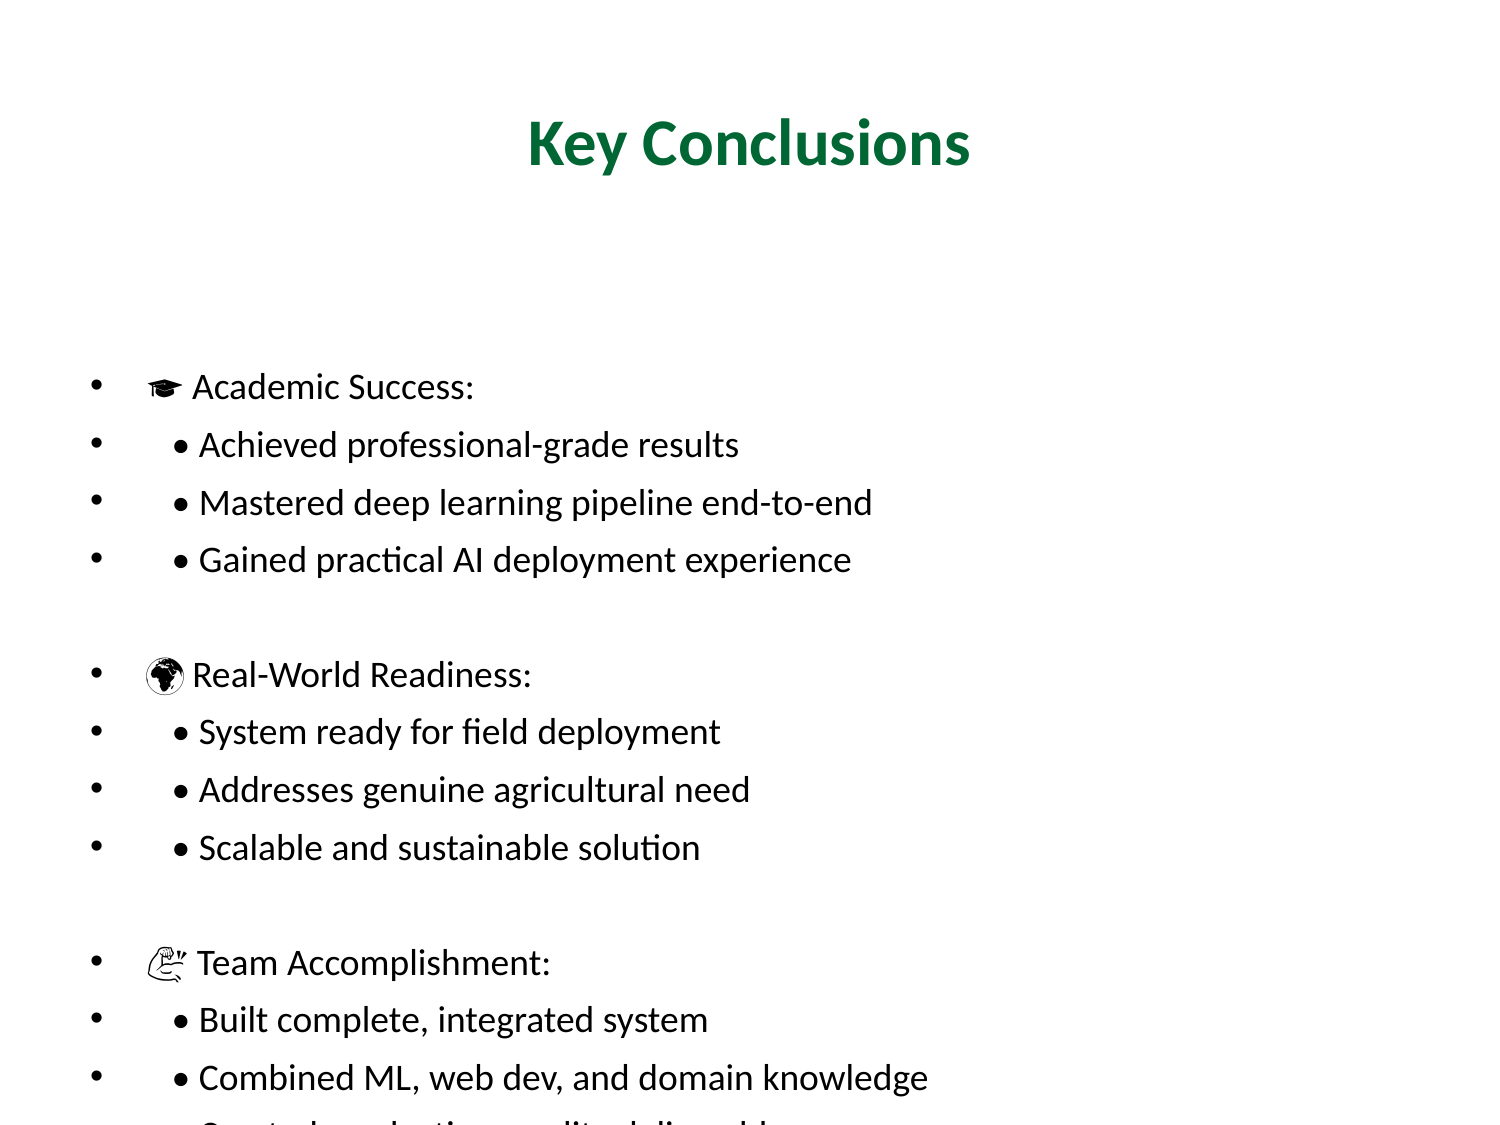

# Key Conclusions

🎓 Academic Success:
   • Achieved professional-grade results
   • Mastered deep learning pipeline end-to-end
   • Gained practical AI deployment experience

🌍 Real-World Readiness:
   • System ready for field deployment
   • Addresses genuine agricultural need
   • Scalable and sustainable solution

💪 Team Accomplishment:
   • Built complete, integrated system
   • Combined ML, web dev, and domain knowledge
   • Created production-quality deliverable